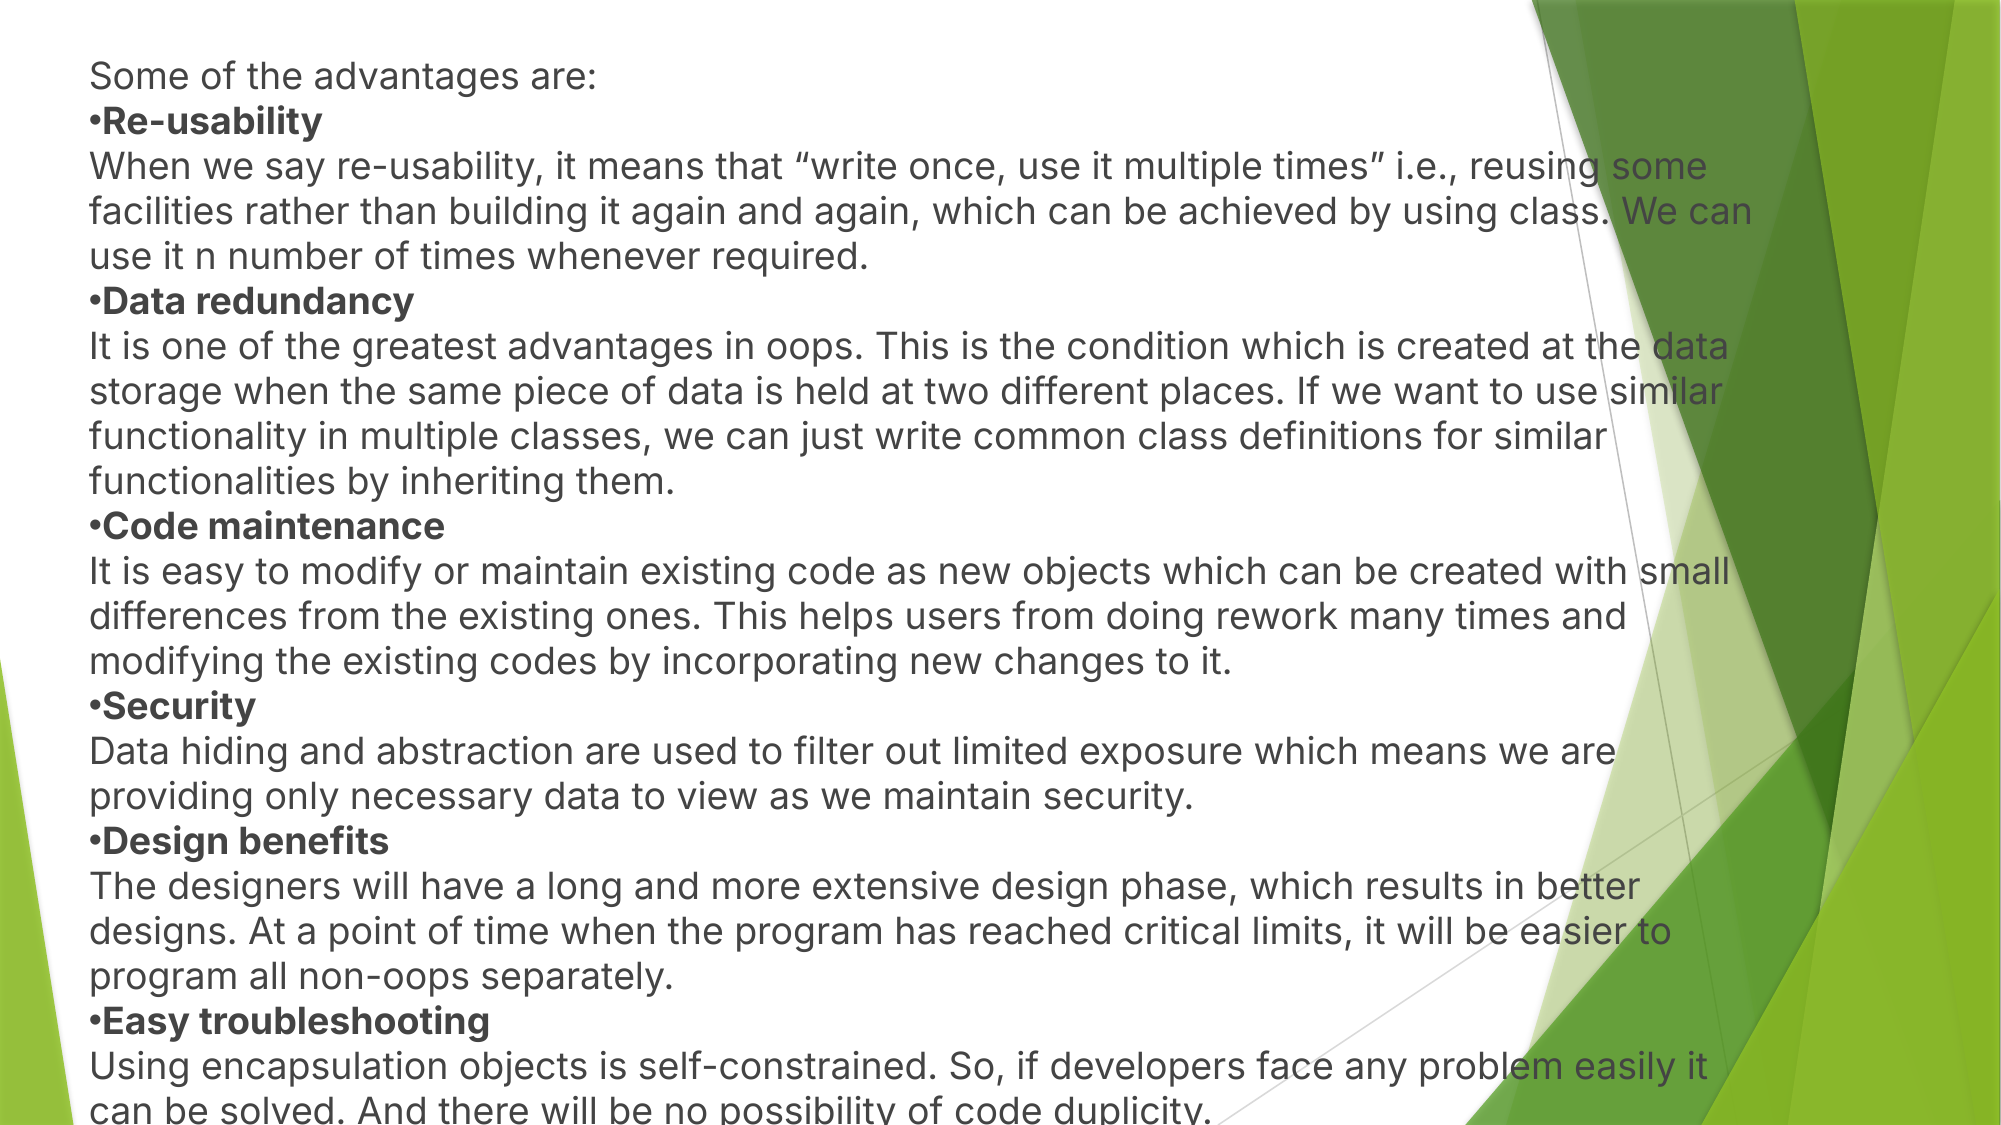

Some of the advantages are:
Re-usability
When we say re-usability, it means that “write once, use it multiple times” i.e., reusing some facilities rather than building it again and again, which can be achieved by using class. We can use it n number of times whenever required.
Data redundancy
It is one of the greatest advantages in oops. This is the condition which is created at the data storage when the same piece of data is held at two different places. If we want to use similar functionality in multiple classes, we can just write common class definitions for similar functionalities by inheriting them.
Code maintenance
It is easy to modify or maintain existing code as new objects which can be created with small differences from the existing ones. This helps users from doing rework many times and modifying the existing codes by incorporating new changes to it.
Security
Data hiding and abstraction are used to filter out limited exposure which means we are providing only necessary data to view as we maintain security.
Design benefits
The designers will have a long and more extensive design phase, which results in better designs. At a point of time when the program has reached critical limits, it will be easier to program all non-oops separately.
Easy troubleshooting
Using encapsulation objects is self-constrained. So, if developers face any problem easily it can be solved. And there will be no possibility of code duplicity.
Flexibility
Problem-solving